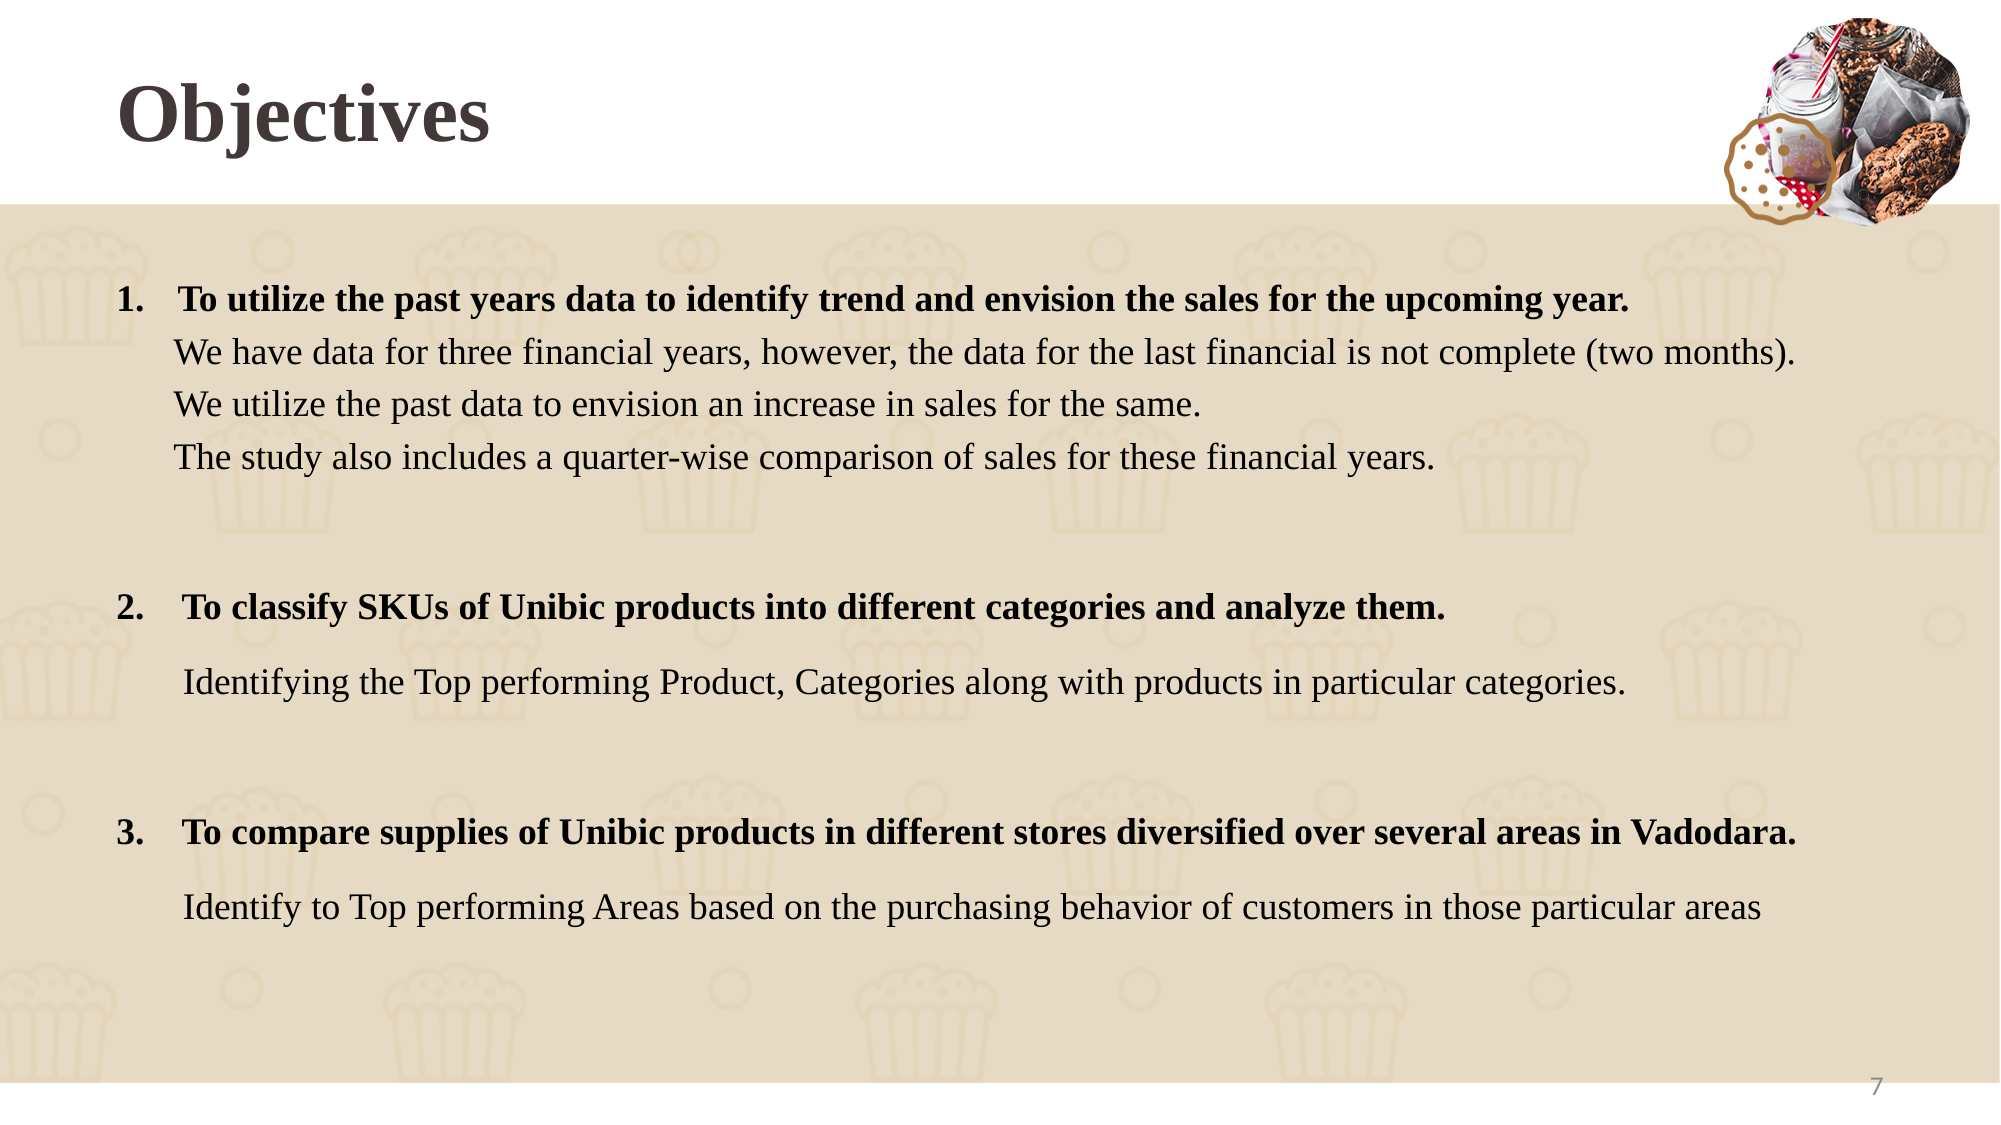

# Objectives
To utilize the past years data to identify trend and envision the sales for the upcoming year.
      We have data for three financial years, however, the data for the last financial is not complete (two months).
      We utilize the past data to envision an increase in sales for the same.
      The study also includes a quarter-wise comparison of sales for these financial years.

2.    To classify SKUs of Unibic products into different categories and analyze them.
       Identifying the Top performing Product, Categories along with products in particular categories.

3.    To compare supplies of Unibic products in different stores diversified over several areas in Vadodara.
       Identify to Top performing Areas based on the purchasing behavior of customers in those particular areas
7